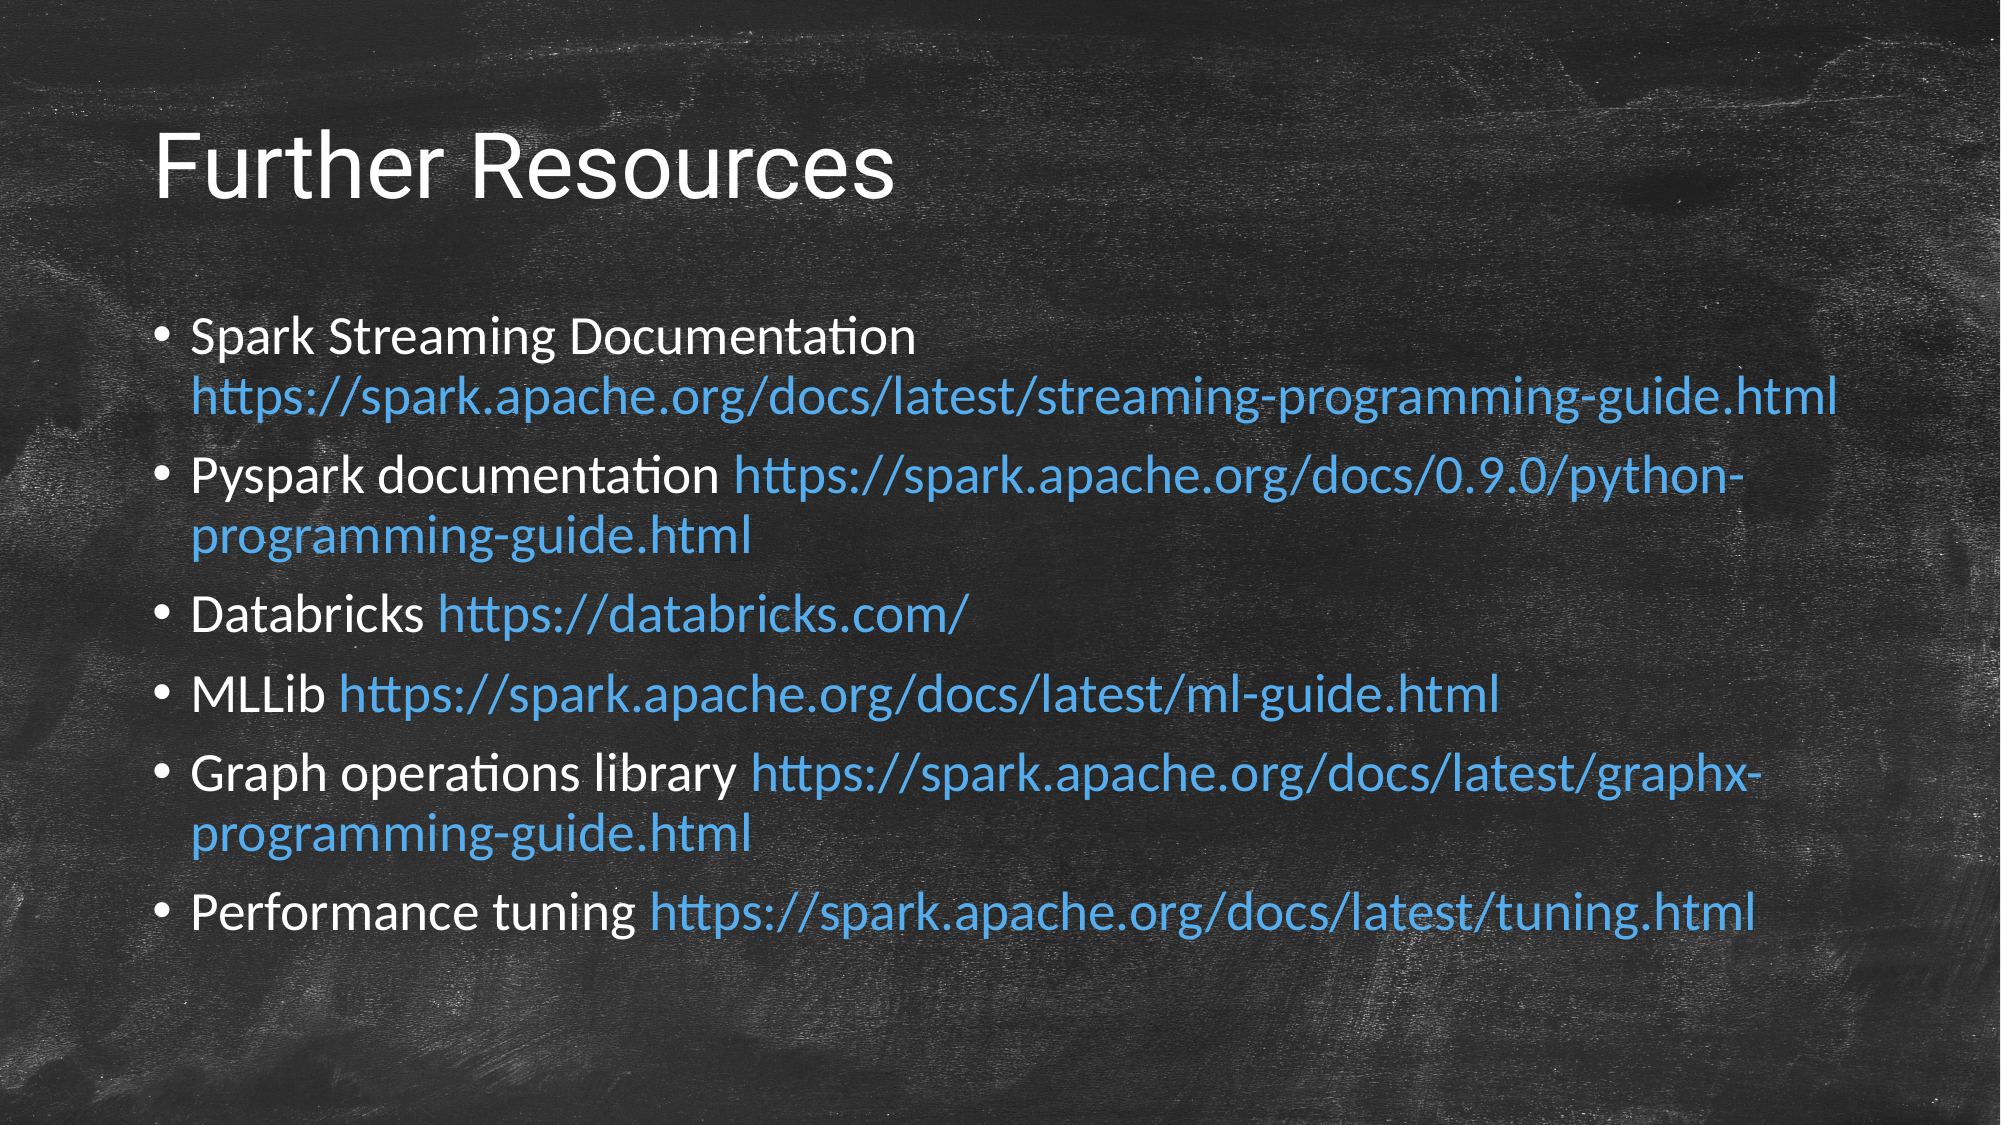

# Further Resources
Spark Streaming Documentation https://spark.apache.org/docs/latest/streaming-programming-guide.html
Pyspark documentation https://spark.apache.org/docs/0.9.0/python-programming-guide.html
Databricks https://databricks.com/
MLLib https://spark.apache.org/docs/latest/ml-guide.html
Graph operations library https://spark.apache.org/docs/latest/graphx-programming-guide.html
Performance tuning https://spark.apache.org/docs/latest/tuning.html